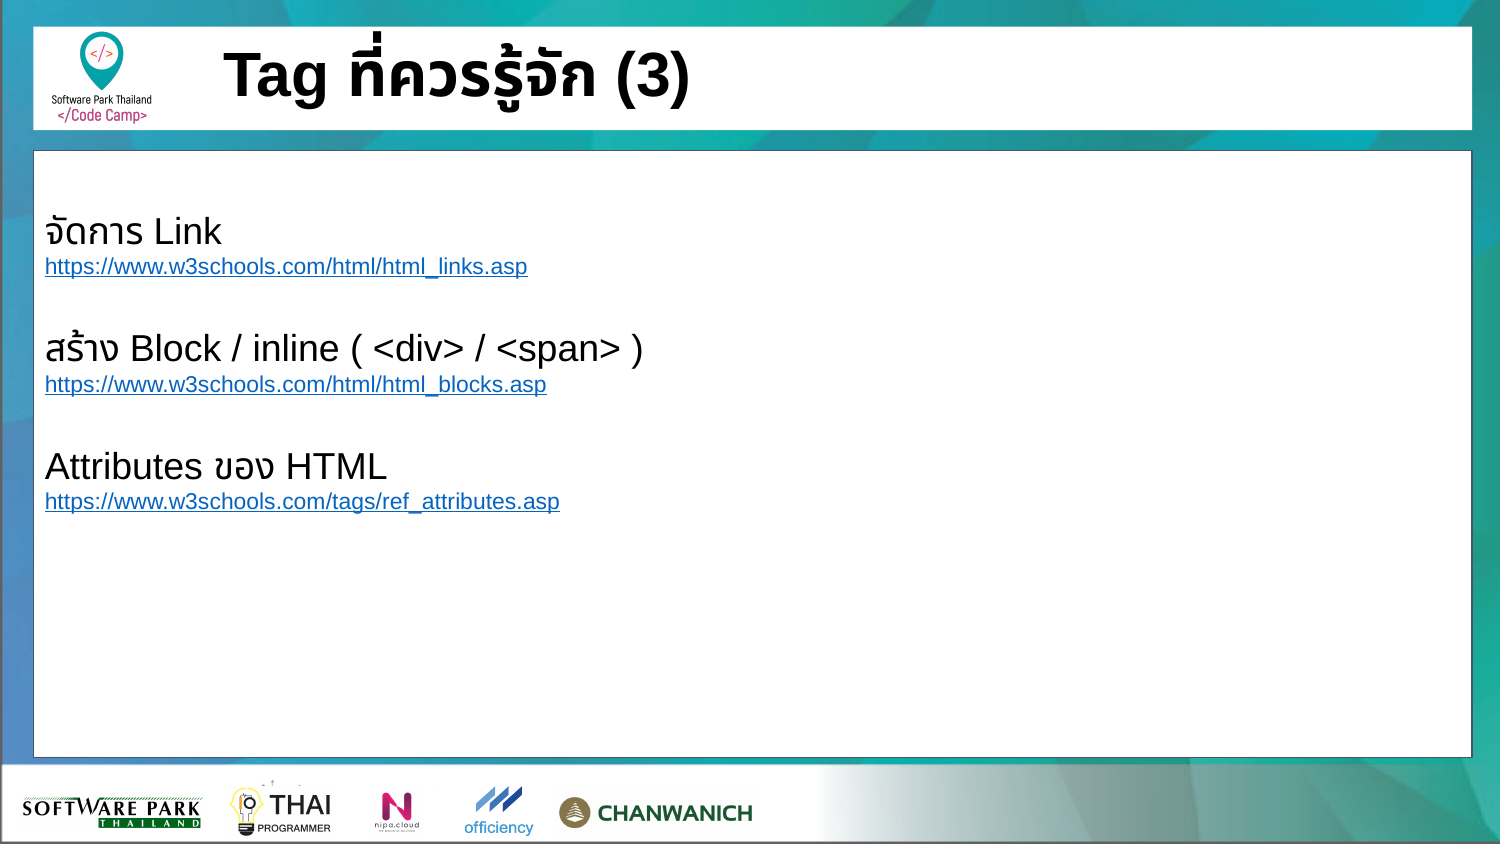

# Tag ที่ควรรู้จัก (3)

จัดการ Link
https://www.w3schools.com/html/html_links.asp

สร้าง Block / inline ( <div> / <span> )
https://www.w3schools.com/html/html_blocks.asp

Attributes ของ HTML
https://www.w3schools.com/tags/ref_attributes.asp